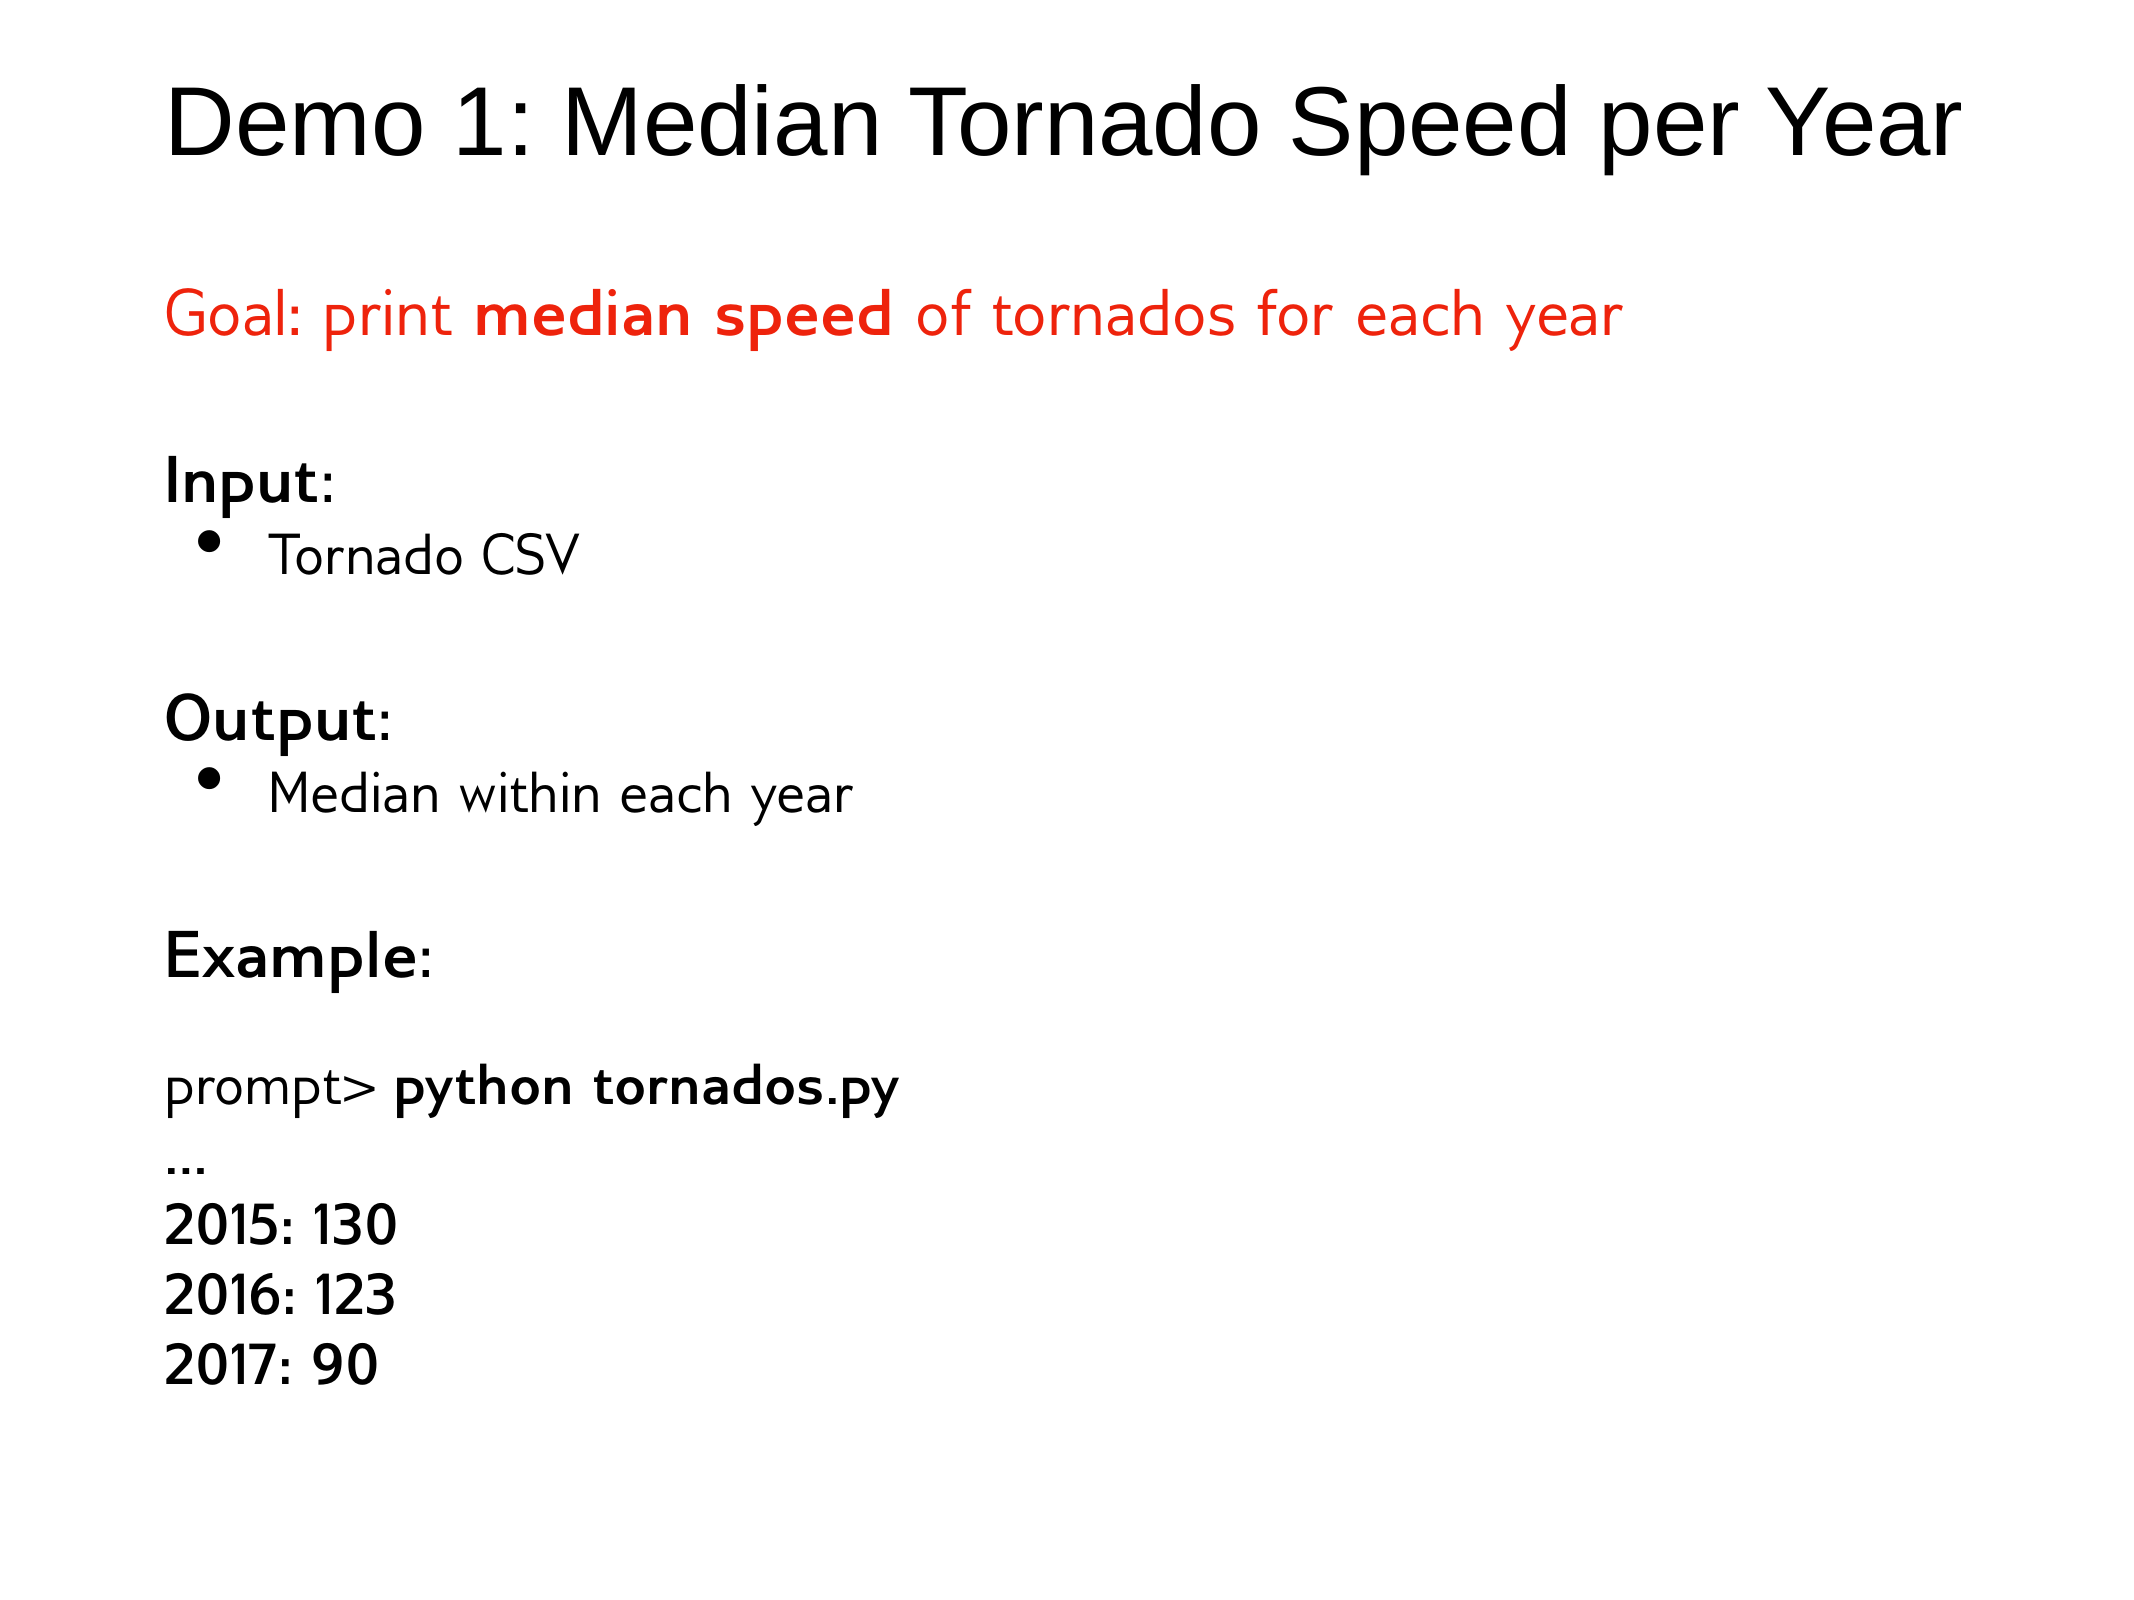

# Demo 1: Median Tornado Speed per Year
Goal: print median speed of tornados for each year
Input:
Tornado CSV
Output:
Median within each year
Example:
prompt> python tornados.py
…
2015: 130
2016: 123
2017: 90